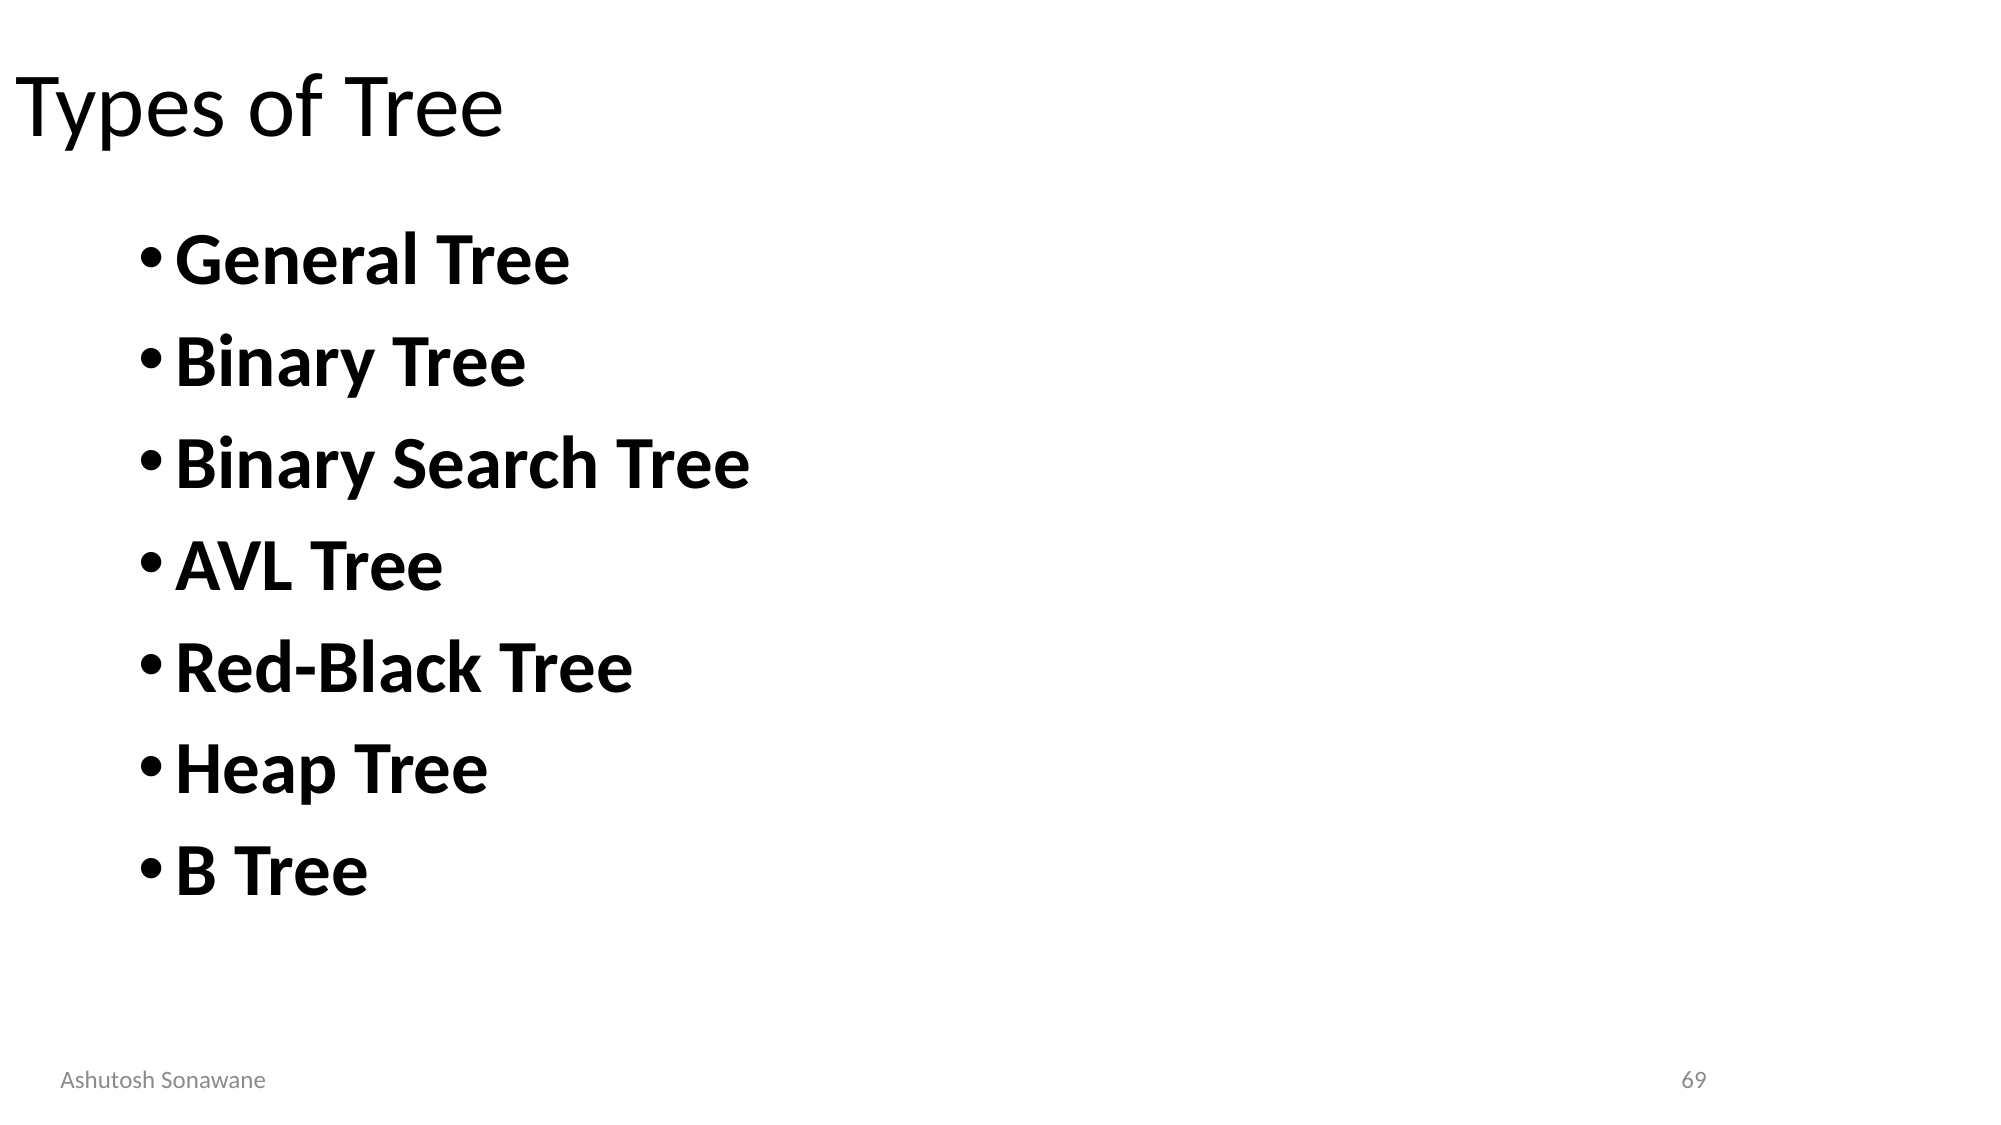

# Types of Tree
General Tree
Binary Tree
Binary Search Tree
AVL Tree
Red-Black Tree
Heap Tree
B Tree
Ashutosh Sonawane
69